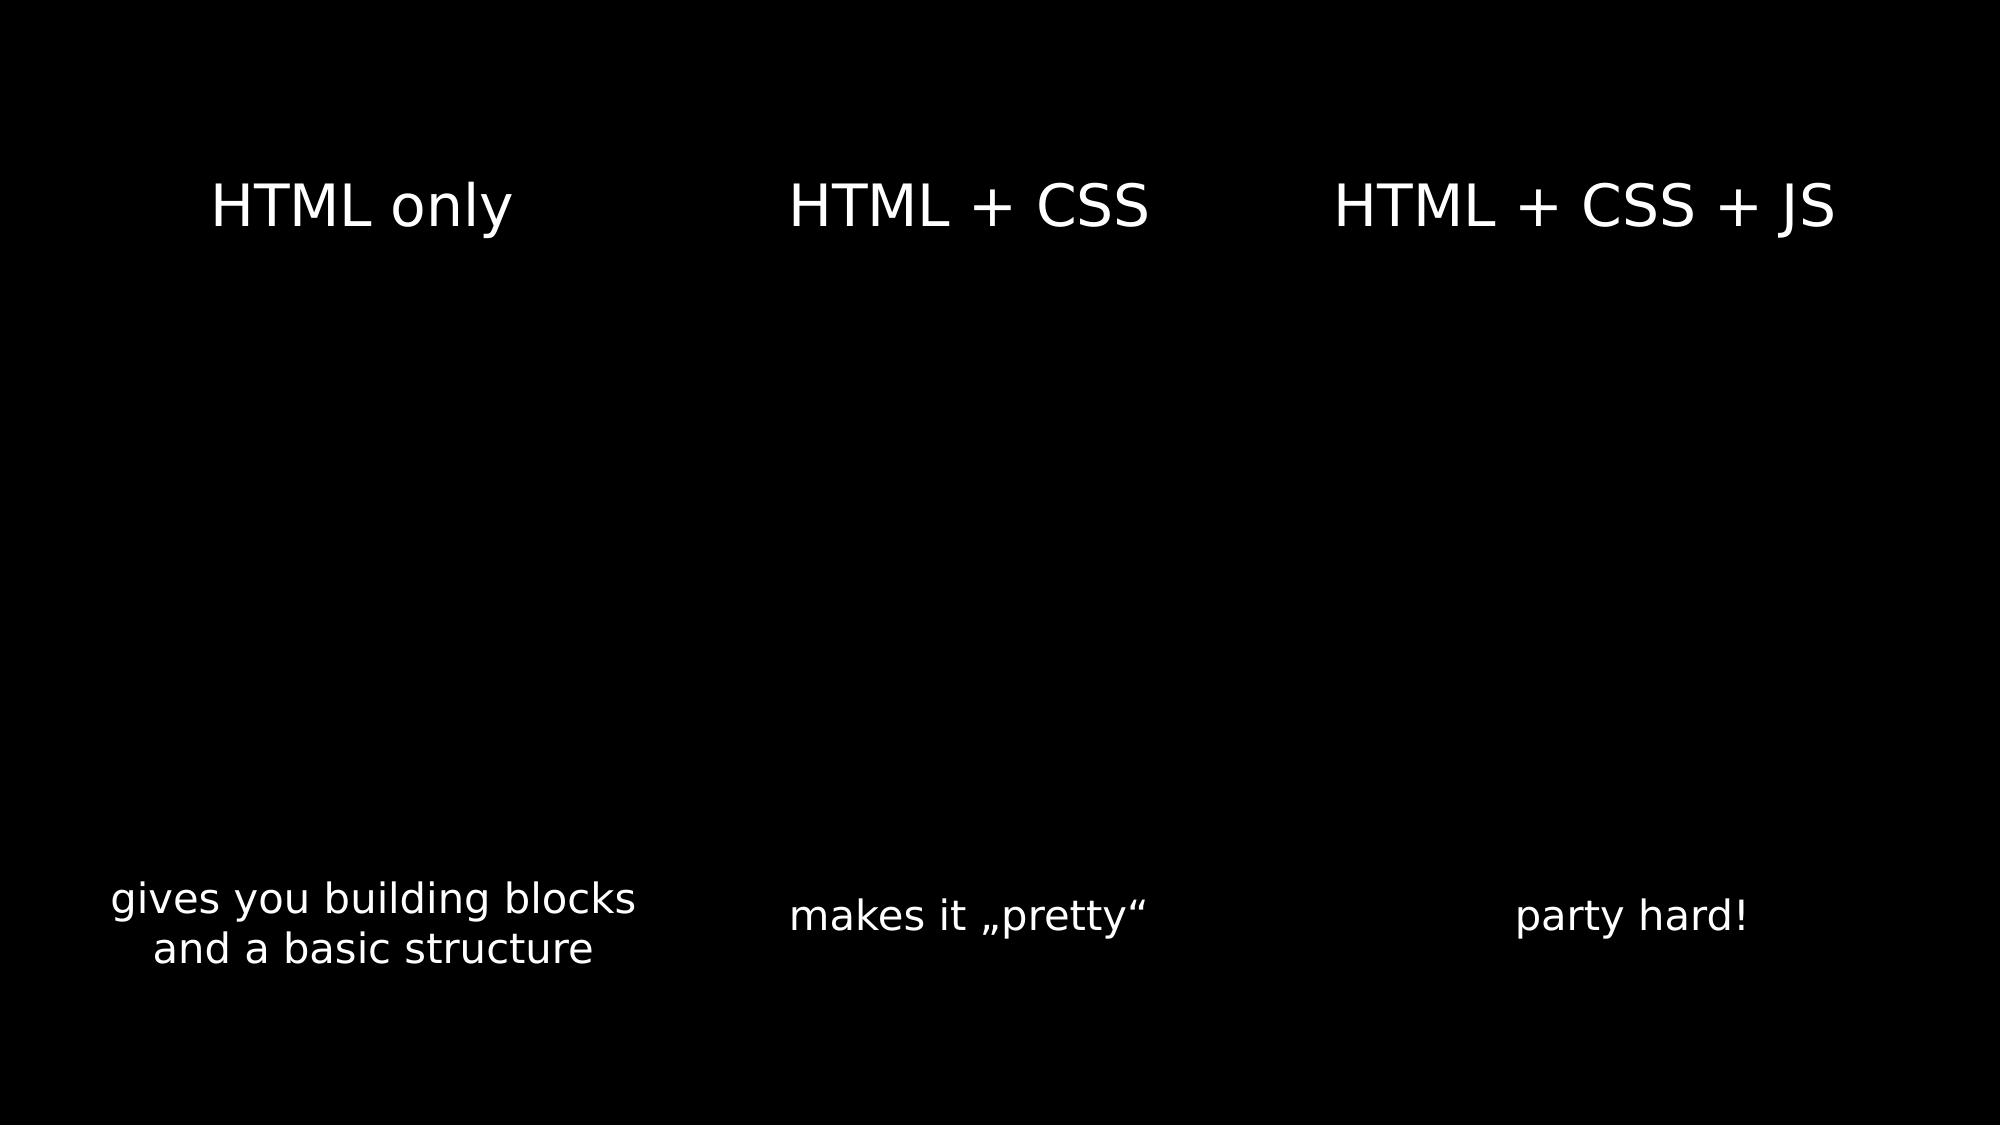

HTML only
HTML + CSS
HTML + CSS + JS
gives you building blocks
and a basic structure
makes it „pretty“
party hard!